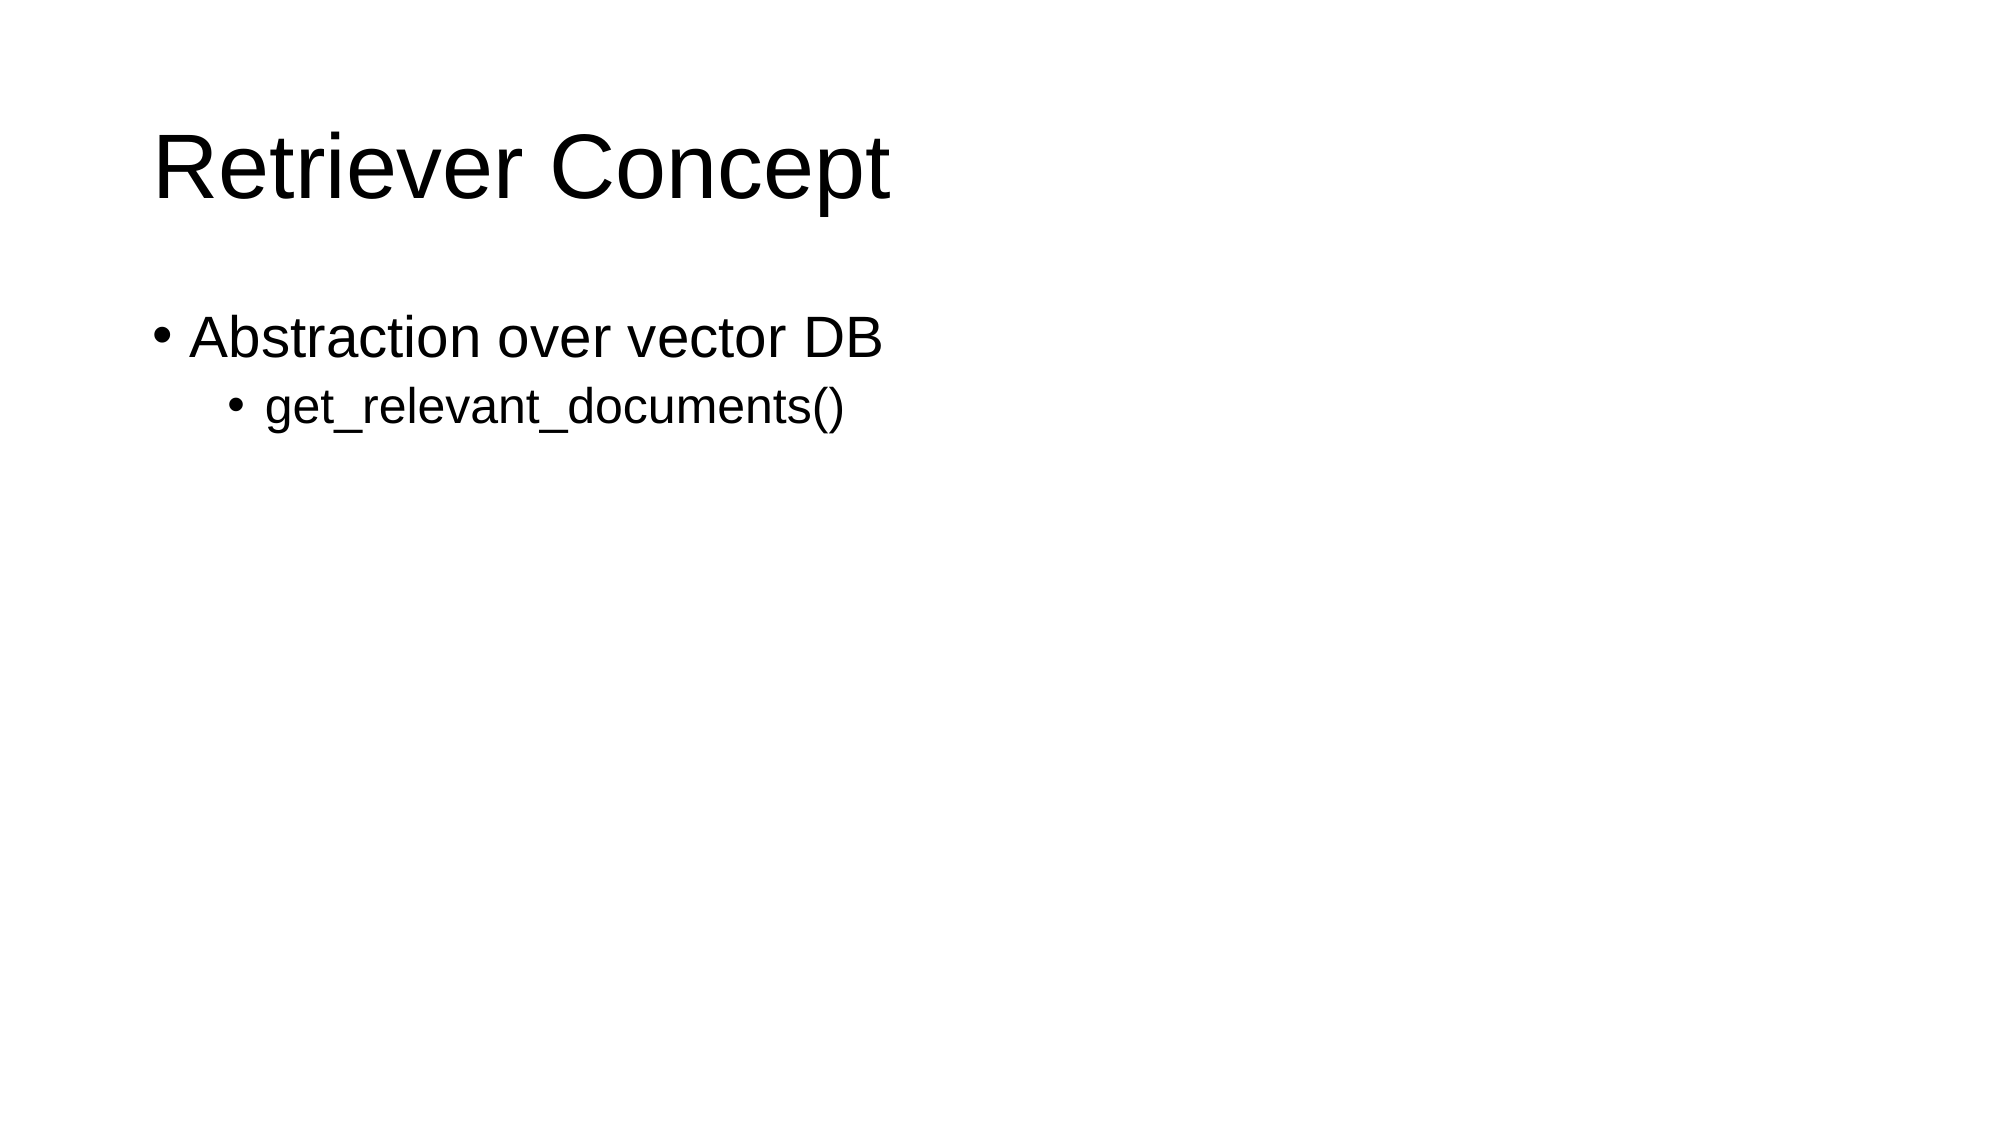

# Retriever Concept
Abstraction over vector DB
get_relevant_documents()